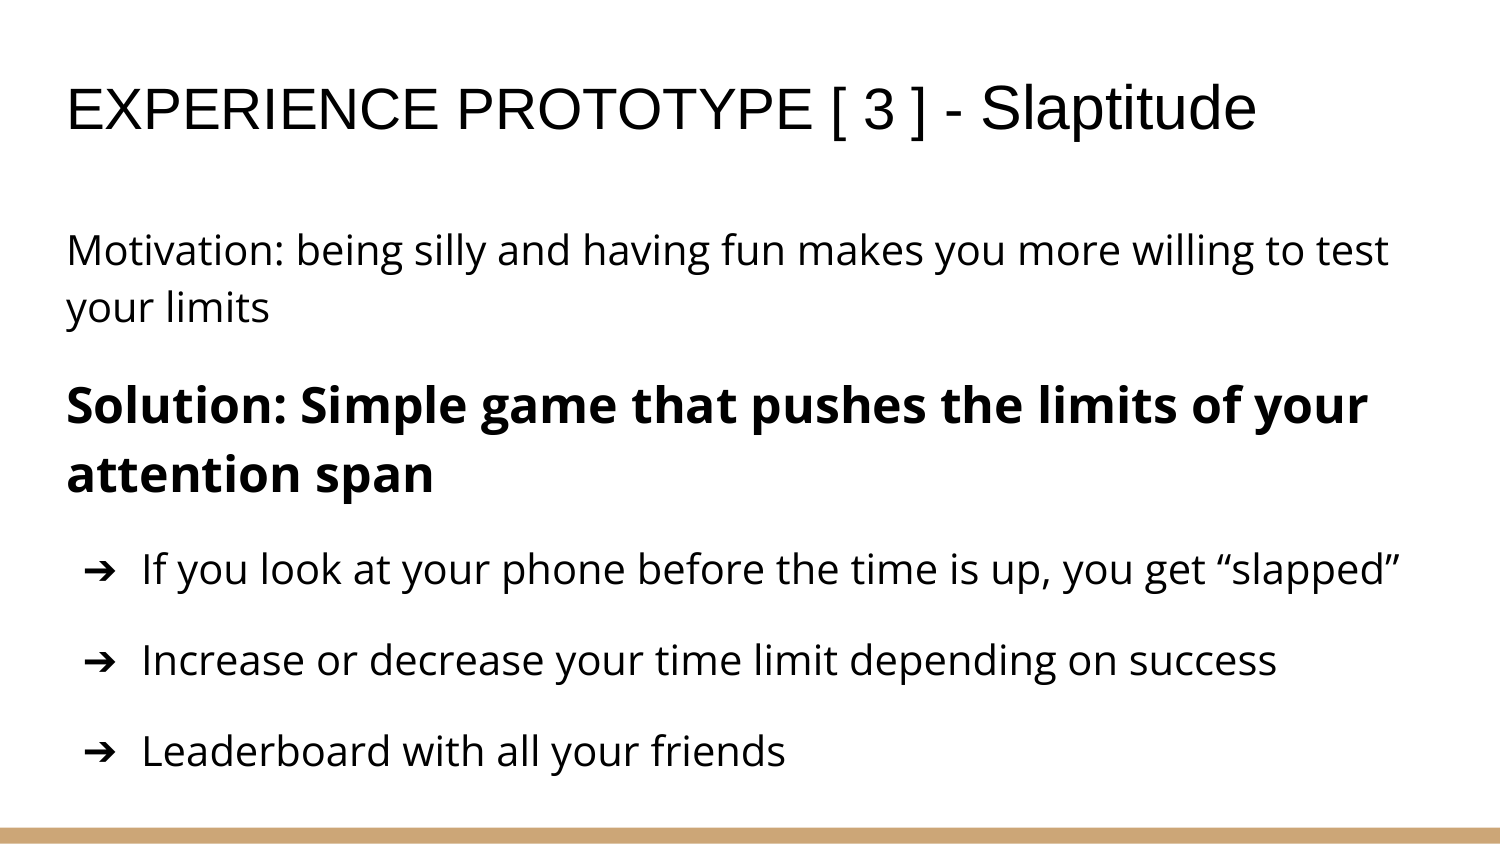

# EXPERIENCE PROTOTYPE [ 3 ] - Slaptitude
Motivation: being silly and having fun makes you more willing to test your limits
Solution: Simple game that pushes the limits of your attention span
If you look at your phone before the time is up, you get “slapped”
Increase or decrease your time limit depending on success
Leaderboard with all your friends